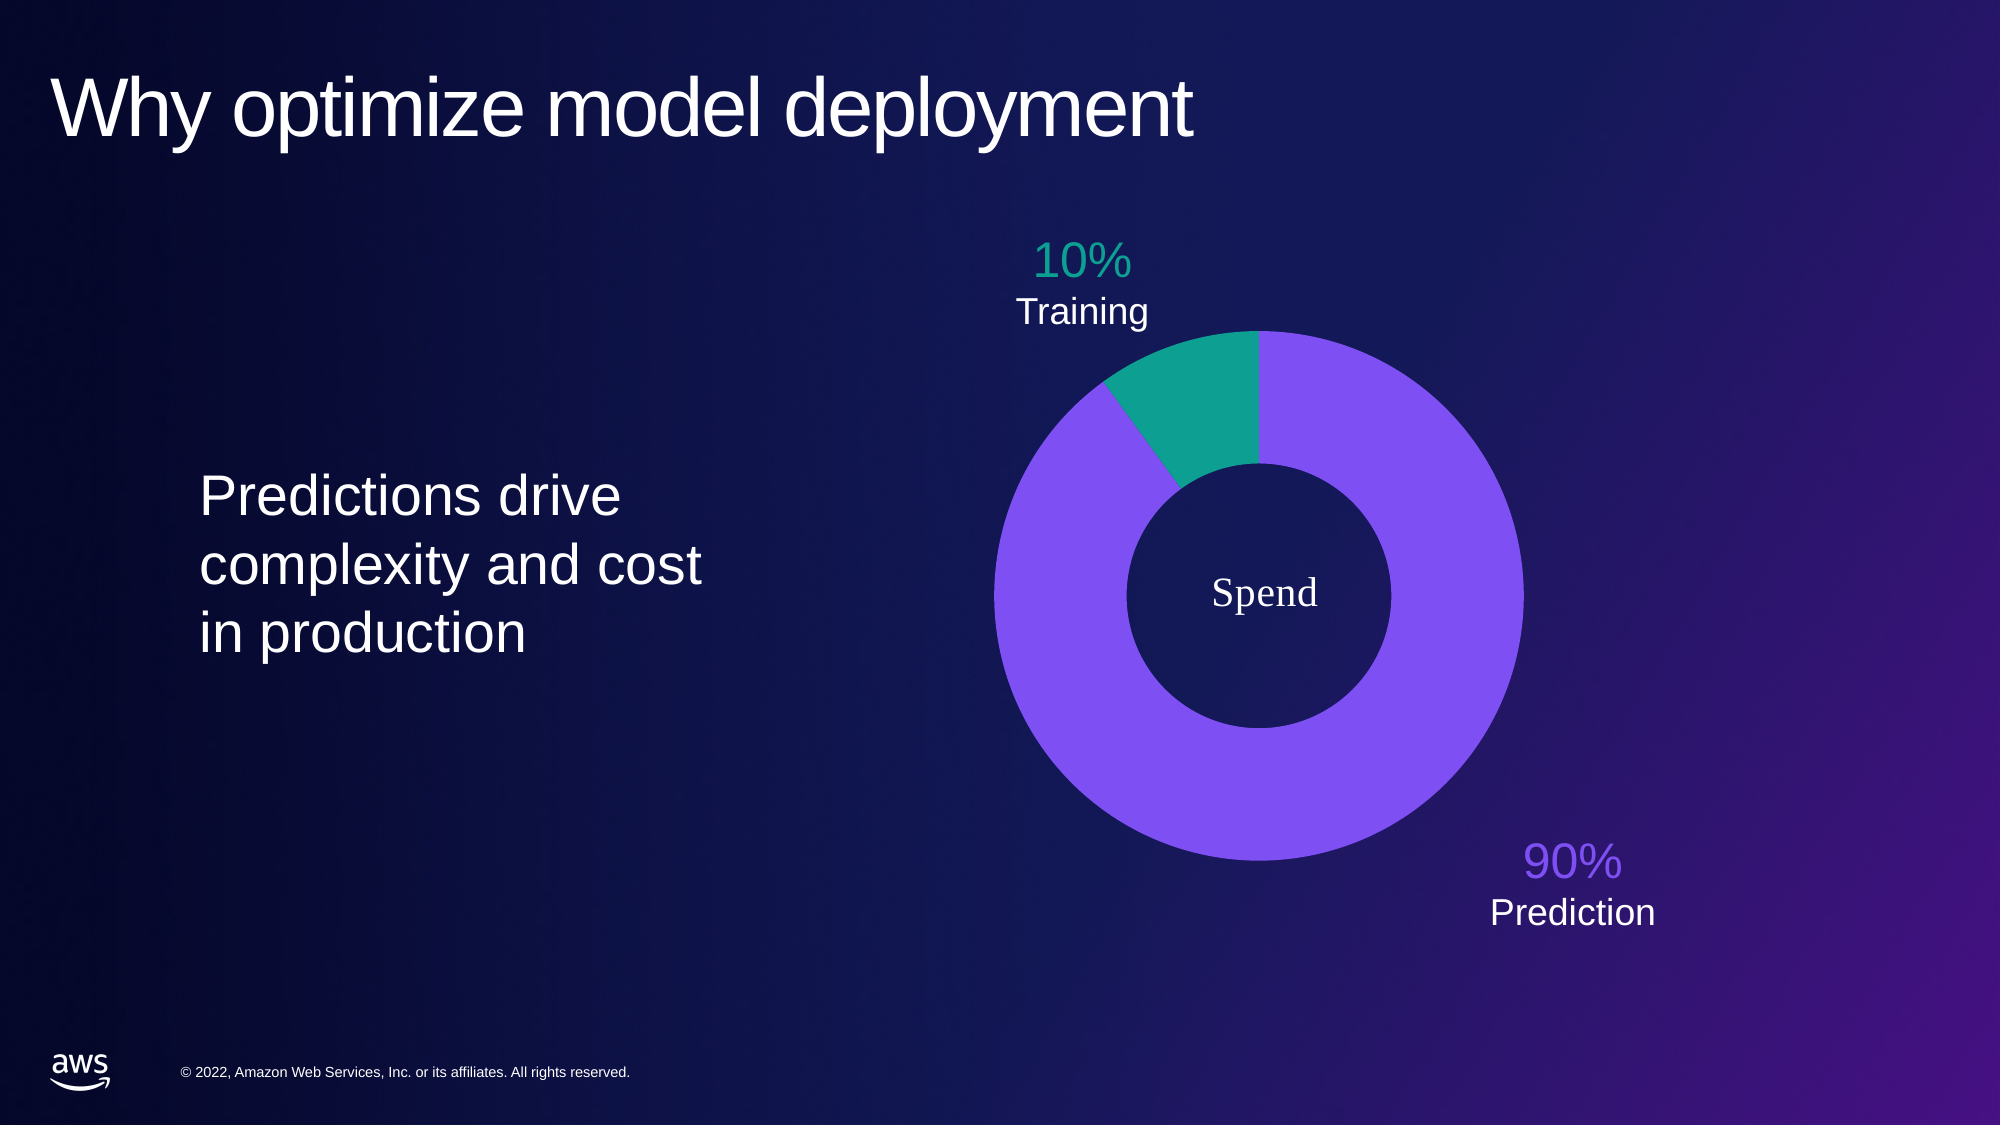

# Why optimize model deployment
10%
Training

### Chart

| Category |  |
|---|---|
Predictions drive complexity and cost
in production
90%
Prediction